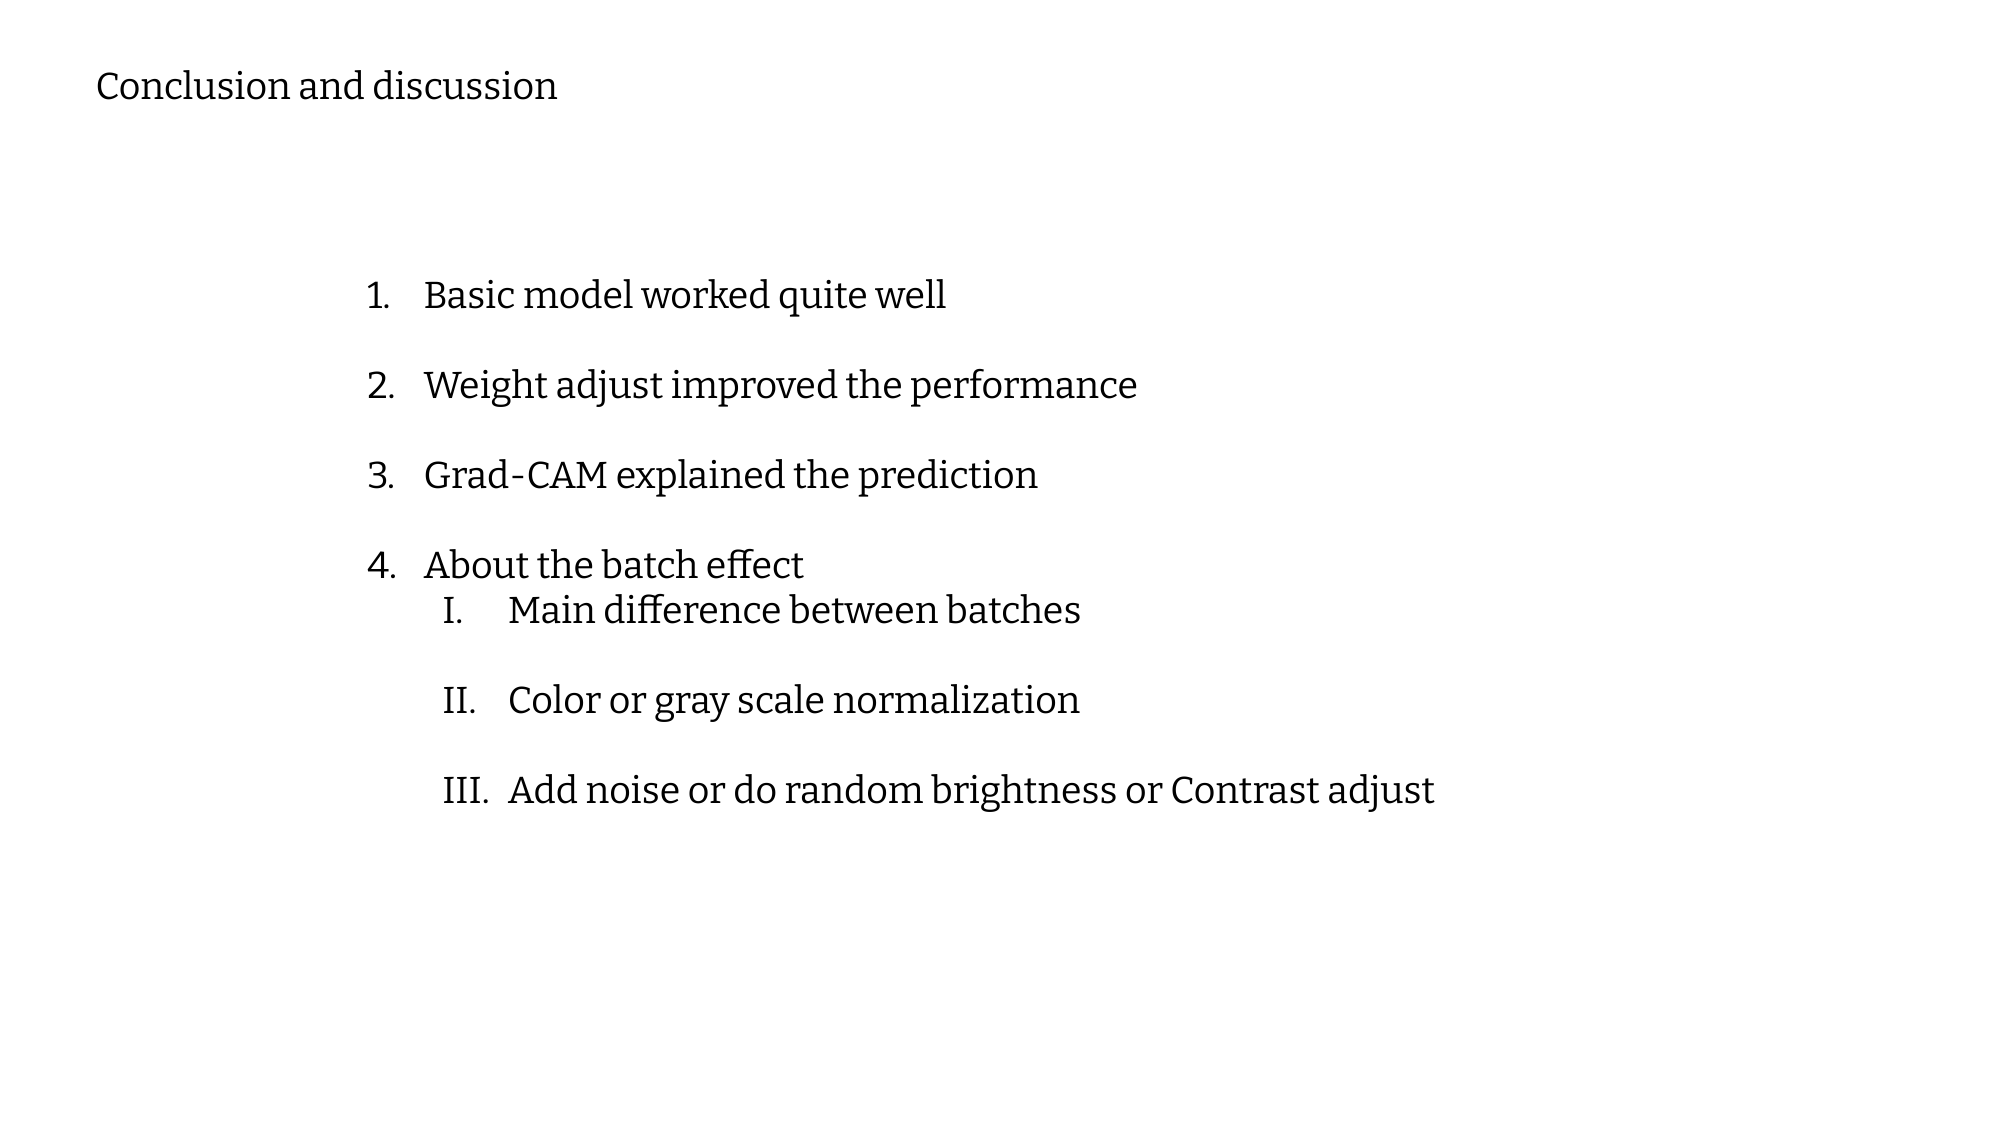

Conclusion and discussion
Basic model worked quite well

Weight adjust improved the performance

Grad-CAM explained the prediction

About the batch effect
Main difference between batches

Color or gray scale normalization

Add noise or do random brightness or Contrast adjust